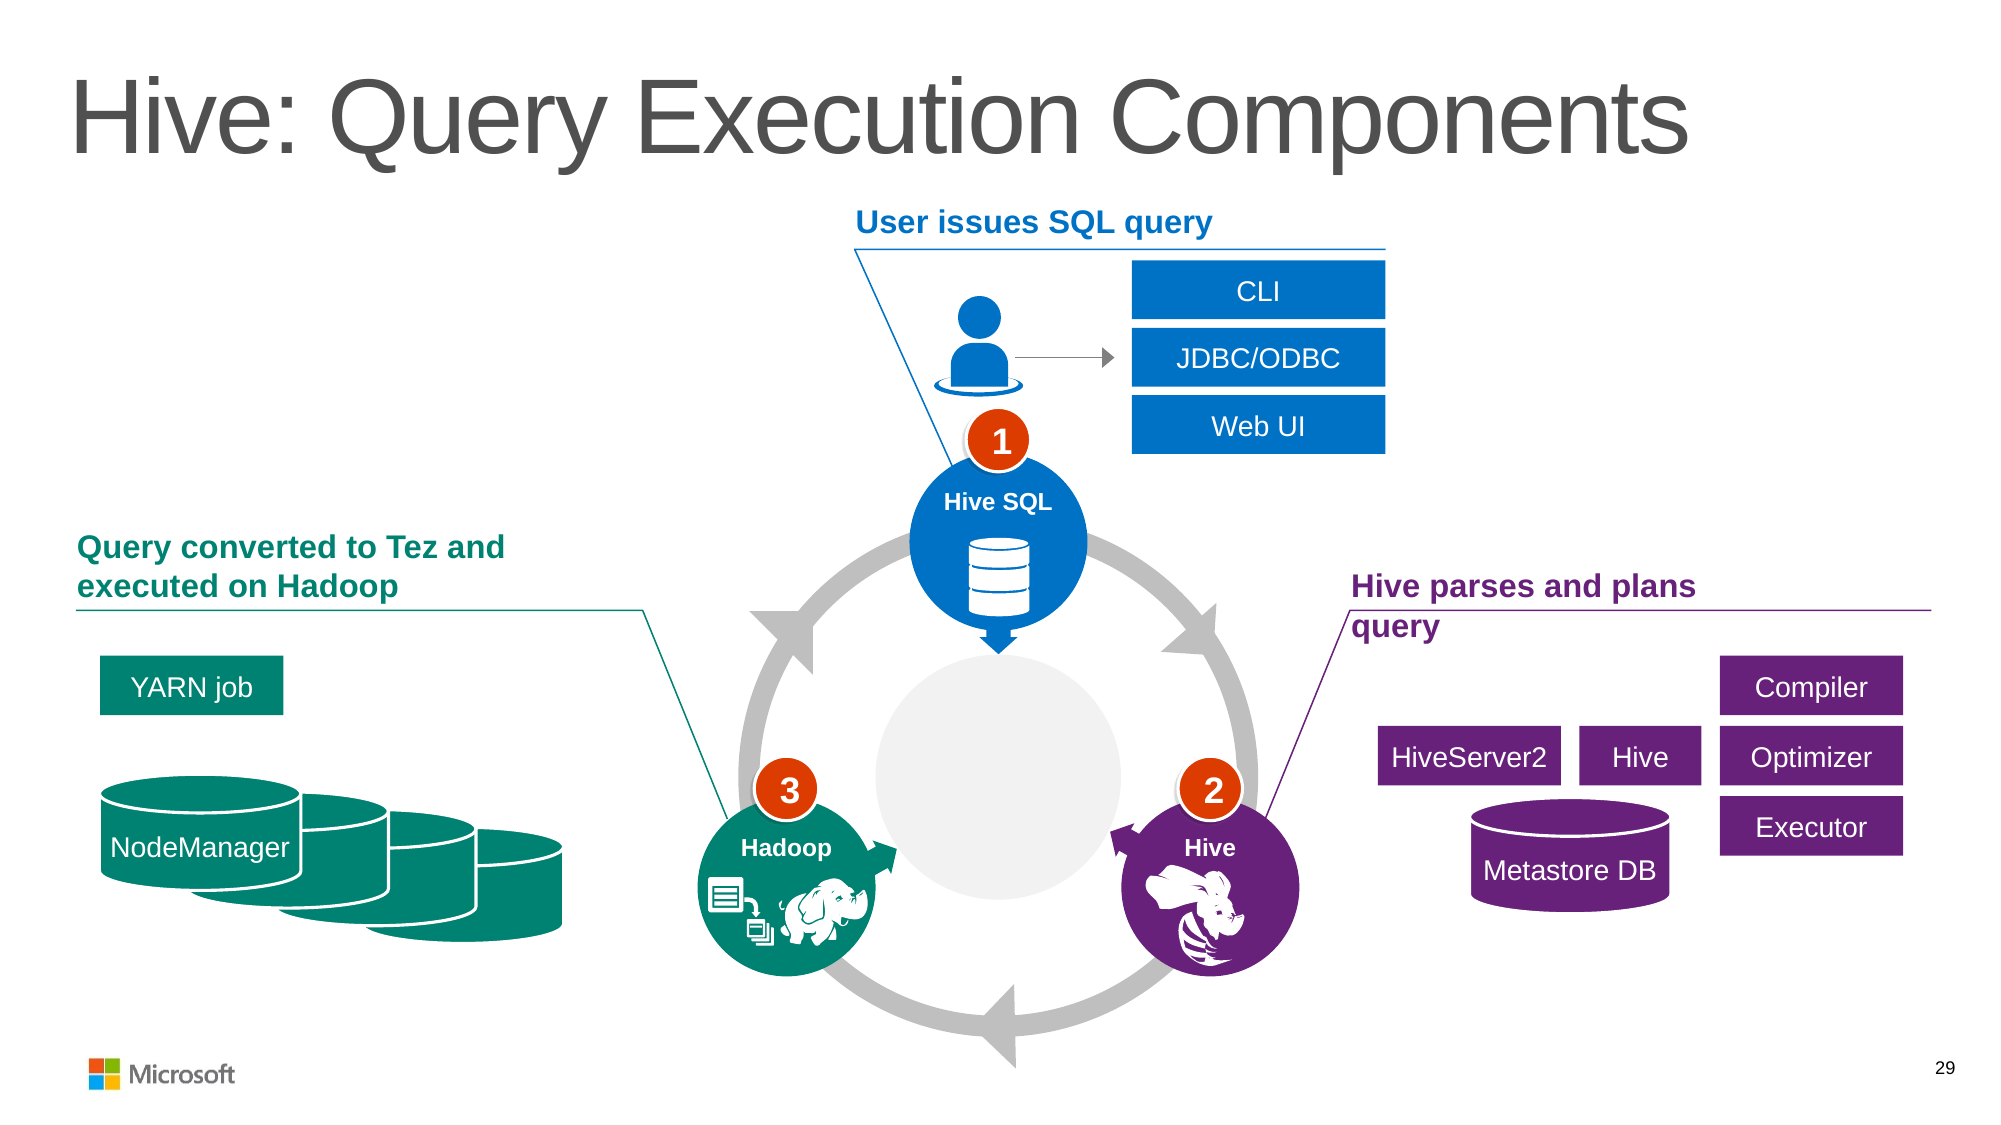

# Hive: Query Execution Components
User issues SQL query

CLI

JDBC/ODBC
Web UI
1
Hive SQL

Query converted to Tez and executed on Hadoop

YARN job
3
NodeManager

Hadoop

Hive parses and plans query

Compiler
HiveServer2
Hive
Optimizer
2
Executor
Metastore DB
Hive

29